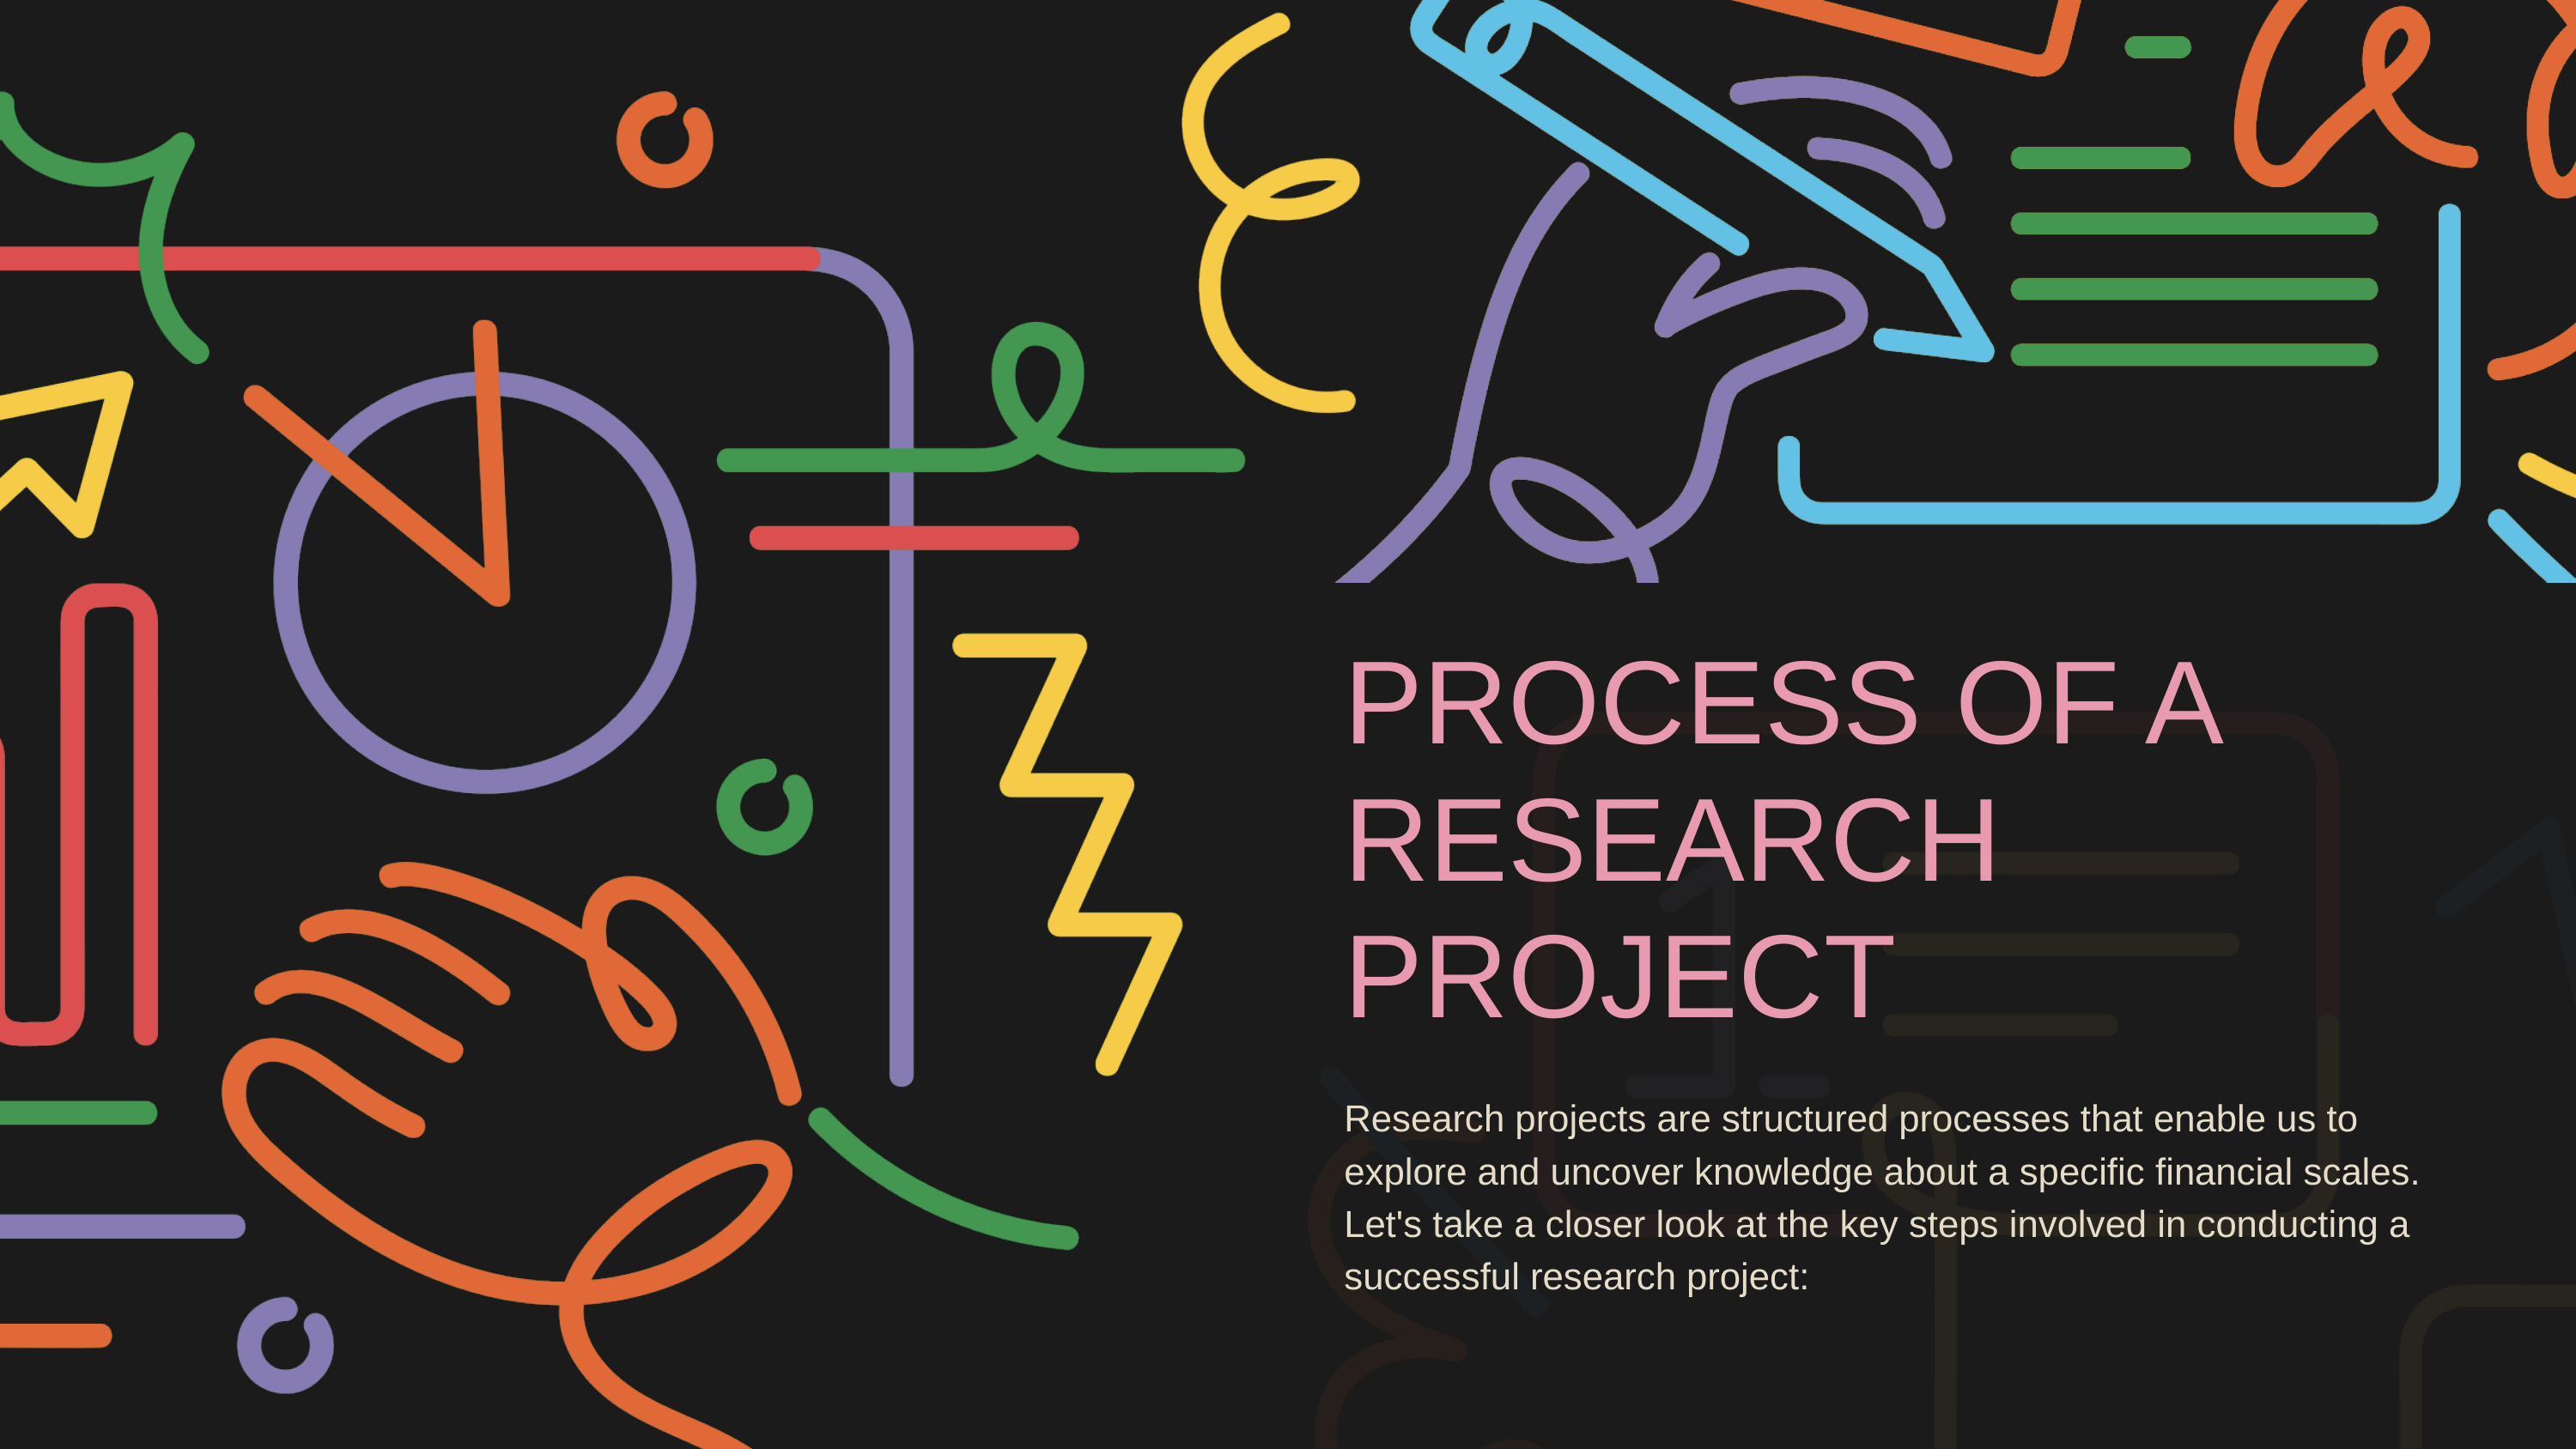

PROCESS OF A RESEARCH PROJECT

Research projects are structured processes that enable us to explore and uncover knowledge about a specific financial scales. Let's take a closer look at the key steps involved in conducting a successful research project: